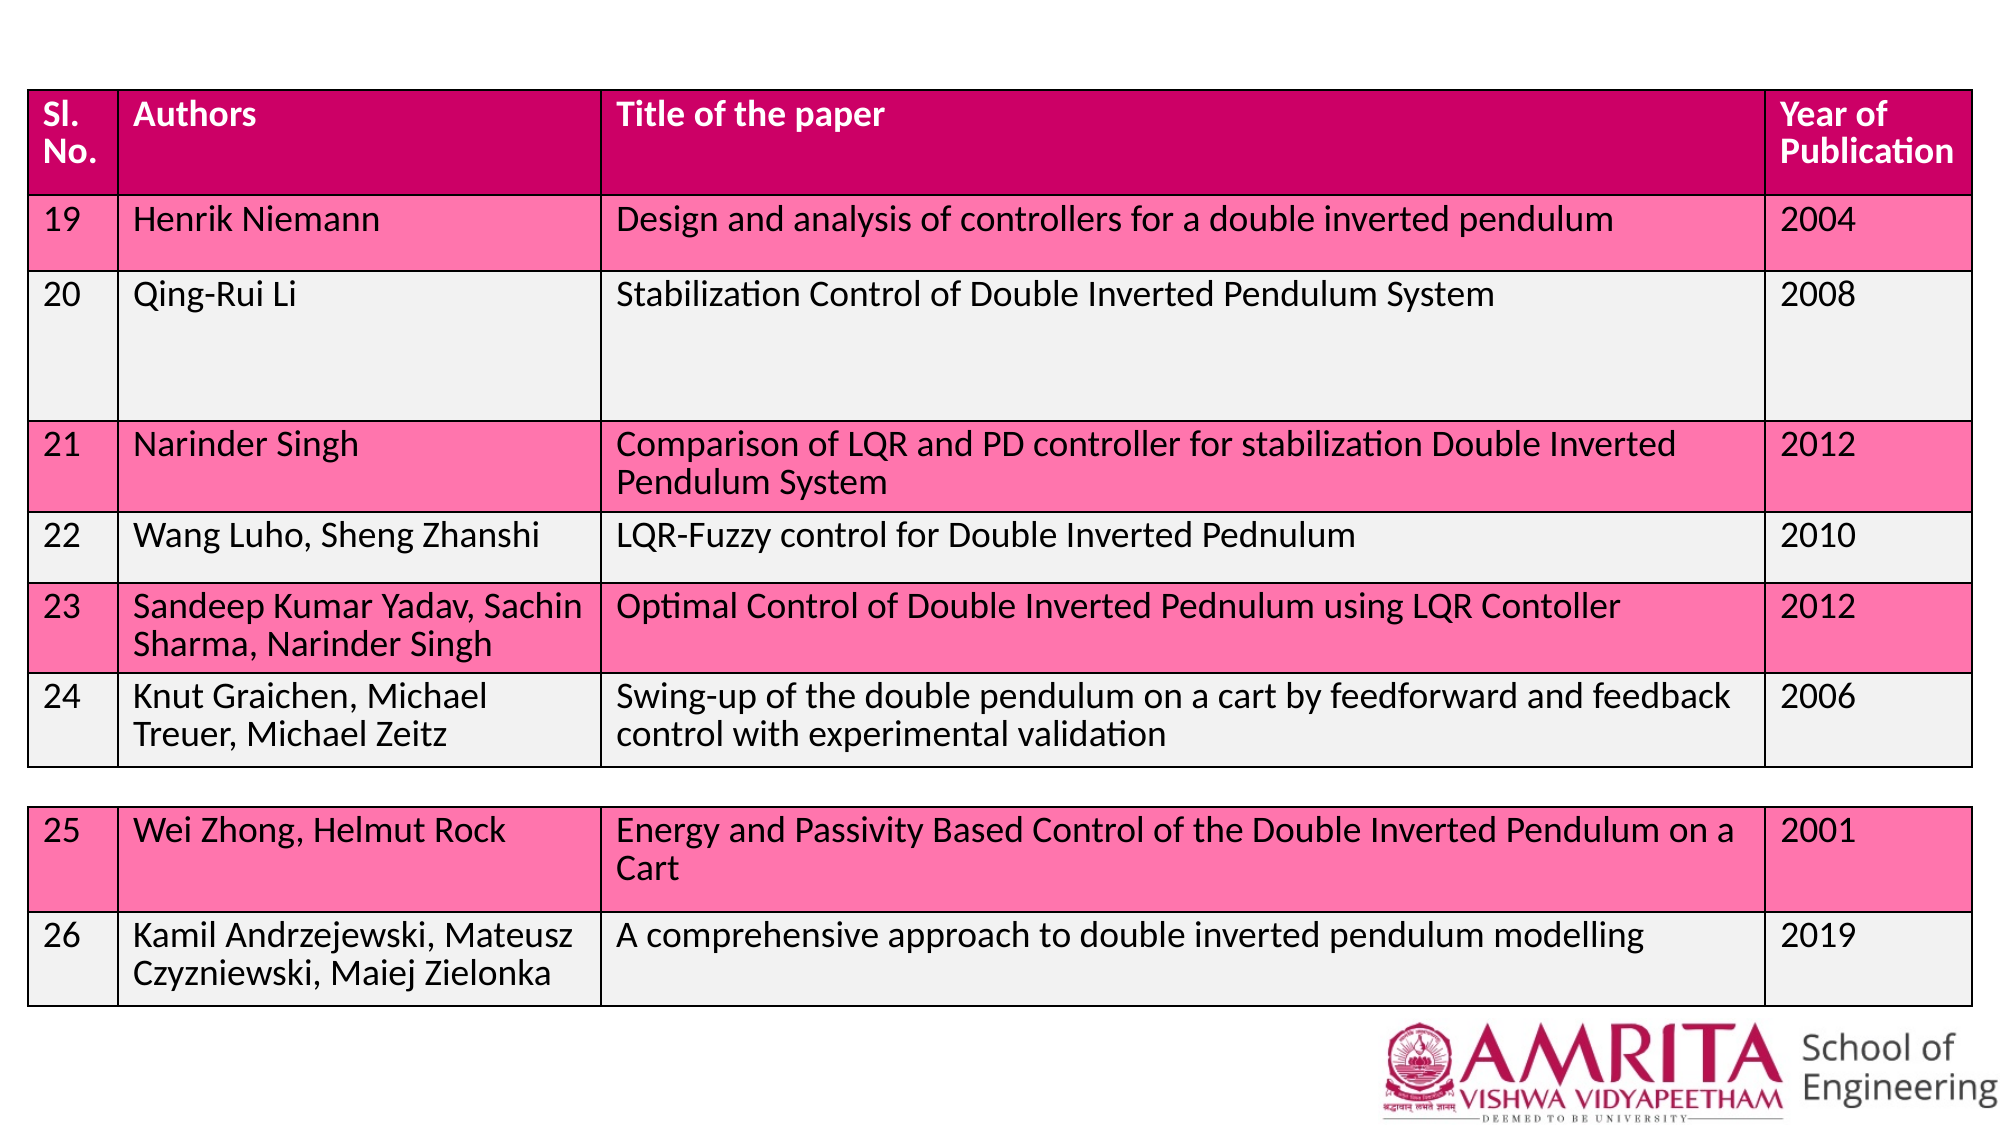

| Sl. No. | Authors | Title of the paper | Year of Publication |
| --- | --- | --- | --- |
| 19 | Henrik Niemann | Design and analysis of controllers for a double inverted pendulum | 2004 |
| 20 | Qing-Rui Li | Stabilization Control of Double Inverted Pendulum System | 2008 |
| 21 | Narinder Singh | Comparison of LQR and PD controller for stabilization Double Inverted Pendulum System | 2012 |
| 22 | Wang Luho, Sheng Zhanshi | LQR-Fuzzy control for Double Inverted Pednulum | 2010 |
| 23 | Sandeep Kumar Yadav, Sachin Sharma, Narinder Singh | Optimal Control of Double Inverted Pednulum using LQR Contoller | 2012 |
| 24 | Knut Graichen, Michael Treuer, Michael Zeitz | Swing-up of the double pendulum on a cart by feedforward and feedback control with experimental validation | 2006 |
| 25 | Wei Zhong, Helmut Rock | Energy and Passivity Based Control of the Double Inverted Pendulum on a Cart | 2001 |
| --- | --- | --- | --- |
| 26 | Kamil Andrzejewski, Mateusz Czyzniewski, Maiej Zielonka | A comprehensive approach to double inverted pendulum modelling | 2019 |